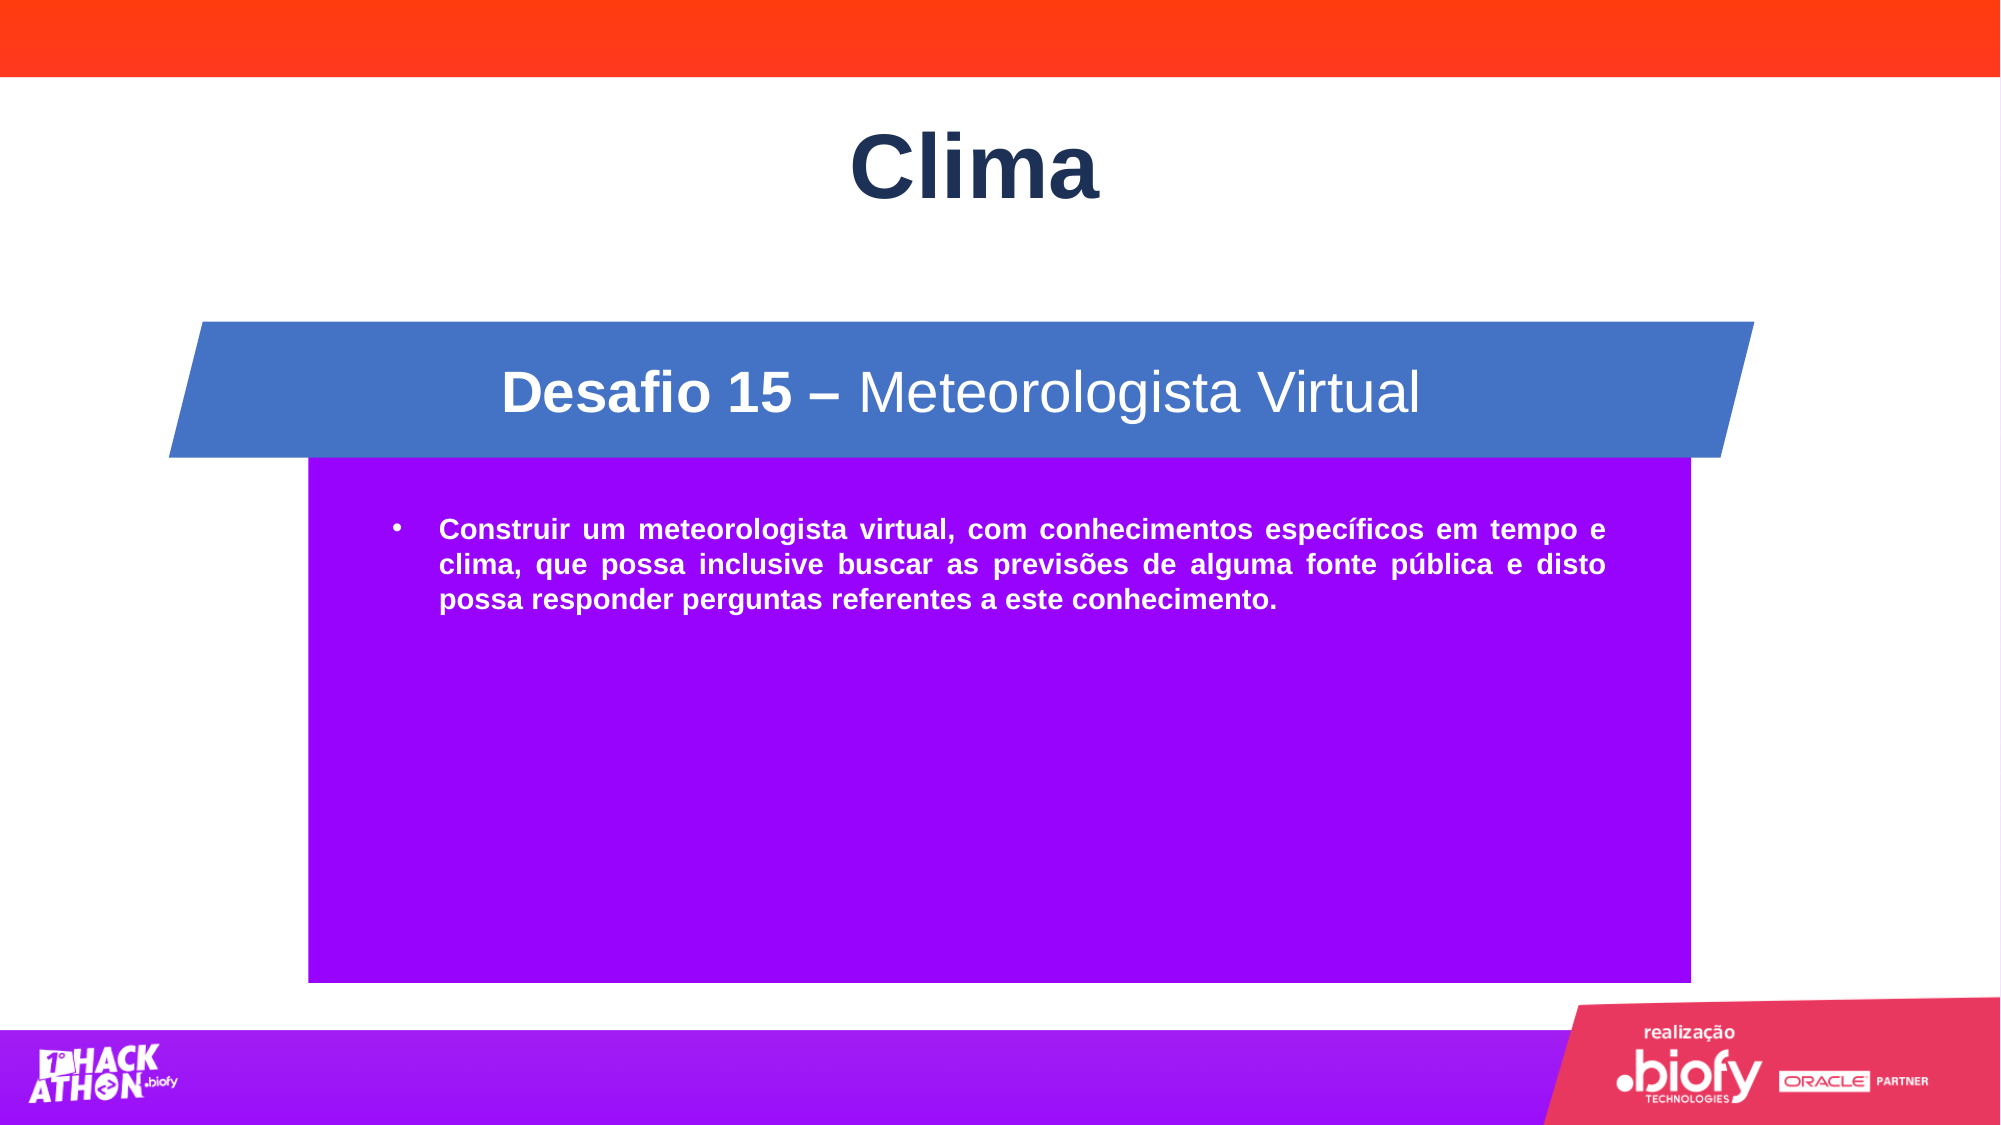

Clima
Desafio 15 – Meteorologista Virtual

Construir um meteorologista virtual, com conhecimentos específicos em tempo e clima, que possa inclusive buscar as previsões de alguma fonte pública e disto possa responder perguntas referentes a este conhecimento.